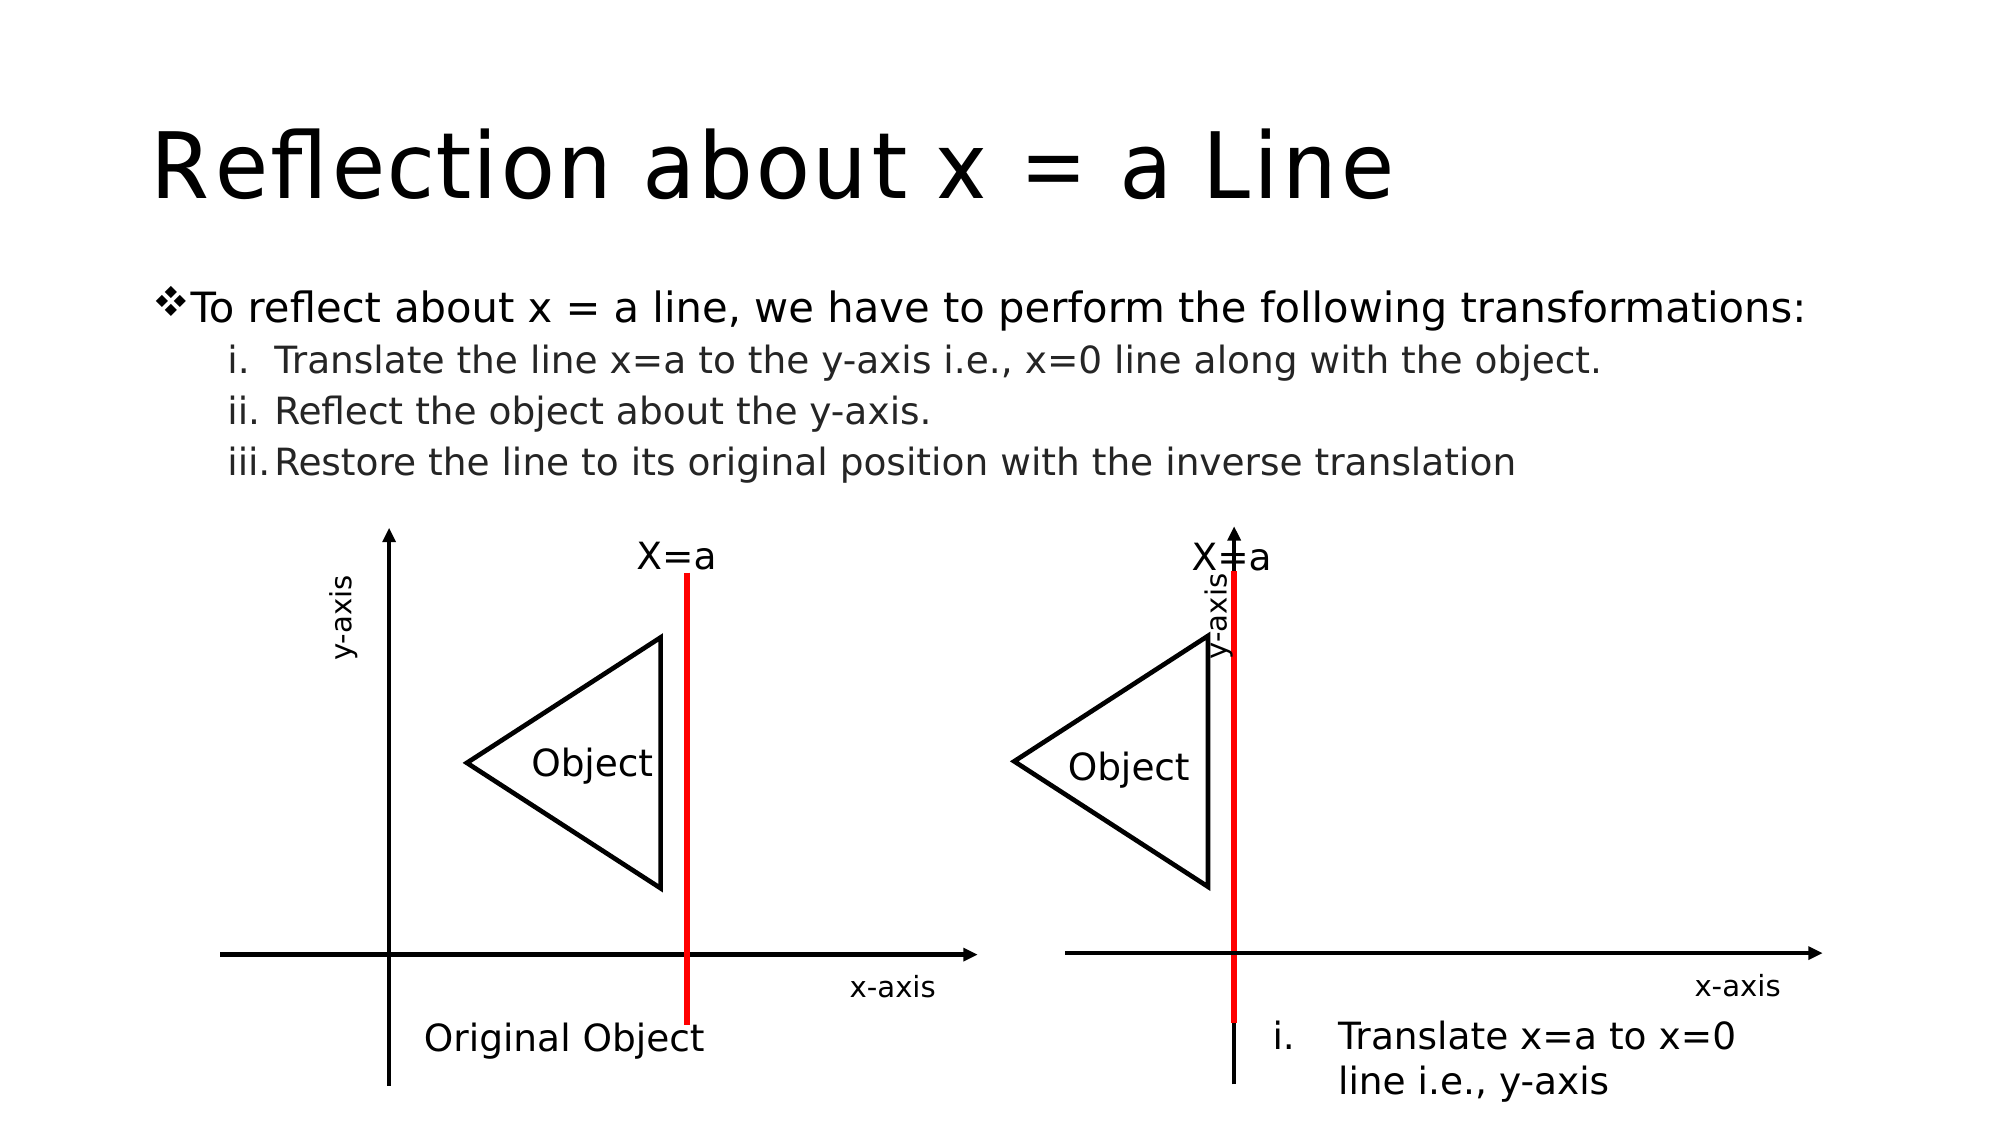

# Reflection about x = a Line
To reflect about x = a line, we have to perform the following transformations:
Translate the line x=a to the y-axis i.e., x=0 line along with the object.
Reflect the object about the y-axis.
Restore the line to its original position with the inverse translation
X=a

y-axis
x-axis
Object
Original Object
X=a

y-axis
Object
x-axis
Translate x=a to x=0 line i.e., y-axis